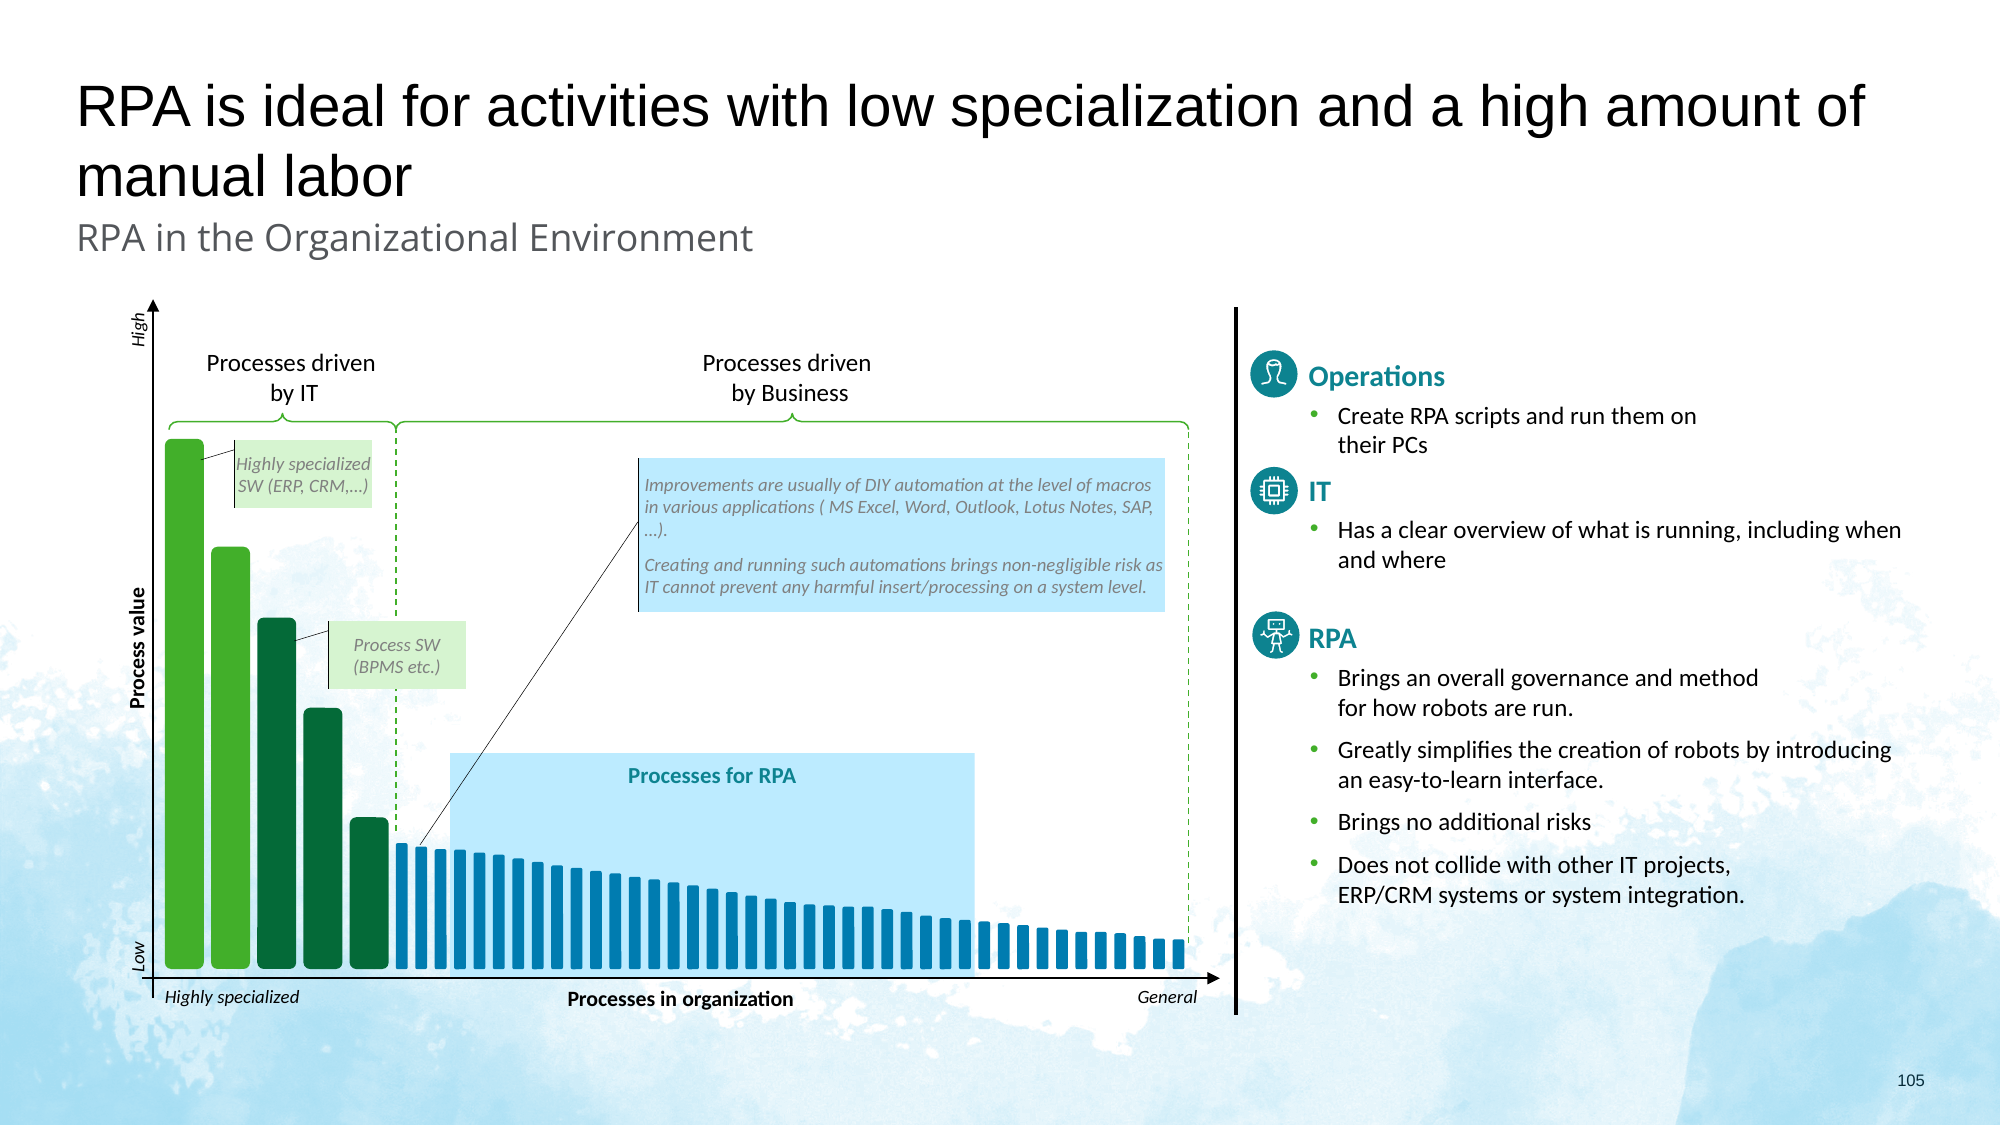

# RPA is ideal for activities with low specialization and a high amount of manual labor

RPA in the Organizational Environment

High
Processes driven
by IT
Processes driven
by Business

Highly specialized SW (ERP, CRM,…)
Improvements are usually of DIY automation at the level of macros in various applications ( MS Excel, Word, Outlook, Lotus Notes, SAP,…).
Creating and running such automations brings non-negligible risk as IT cannot prevent any harmful insert/processing on a system level.

Process SW (BPMS etc.)
Process value

Processes for RPA

Low
Highly specialized
Processes in organization
General

Operations
Create RPA scripts and run them on
their PCs

IT
Has a clear overview of what is running, including when and where

RPA
Brings an overall governance and method
for how robots are run.
Greatly simplifies the creation of robots by introducing an easy-to-learn interface.
Brings no additional risks
Does not collide with other IT projects,
ERP/CRM systems or system integration.